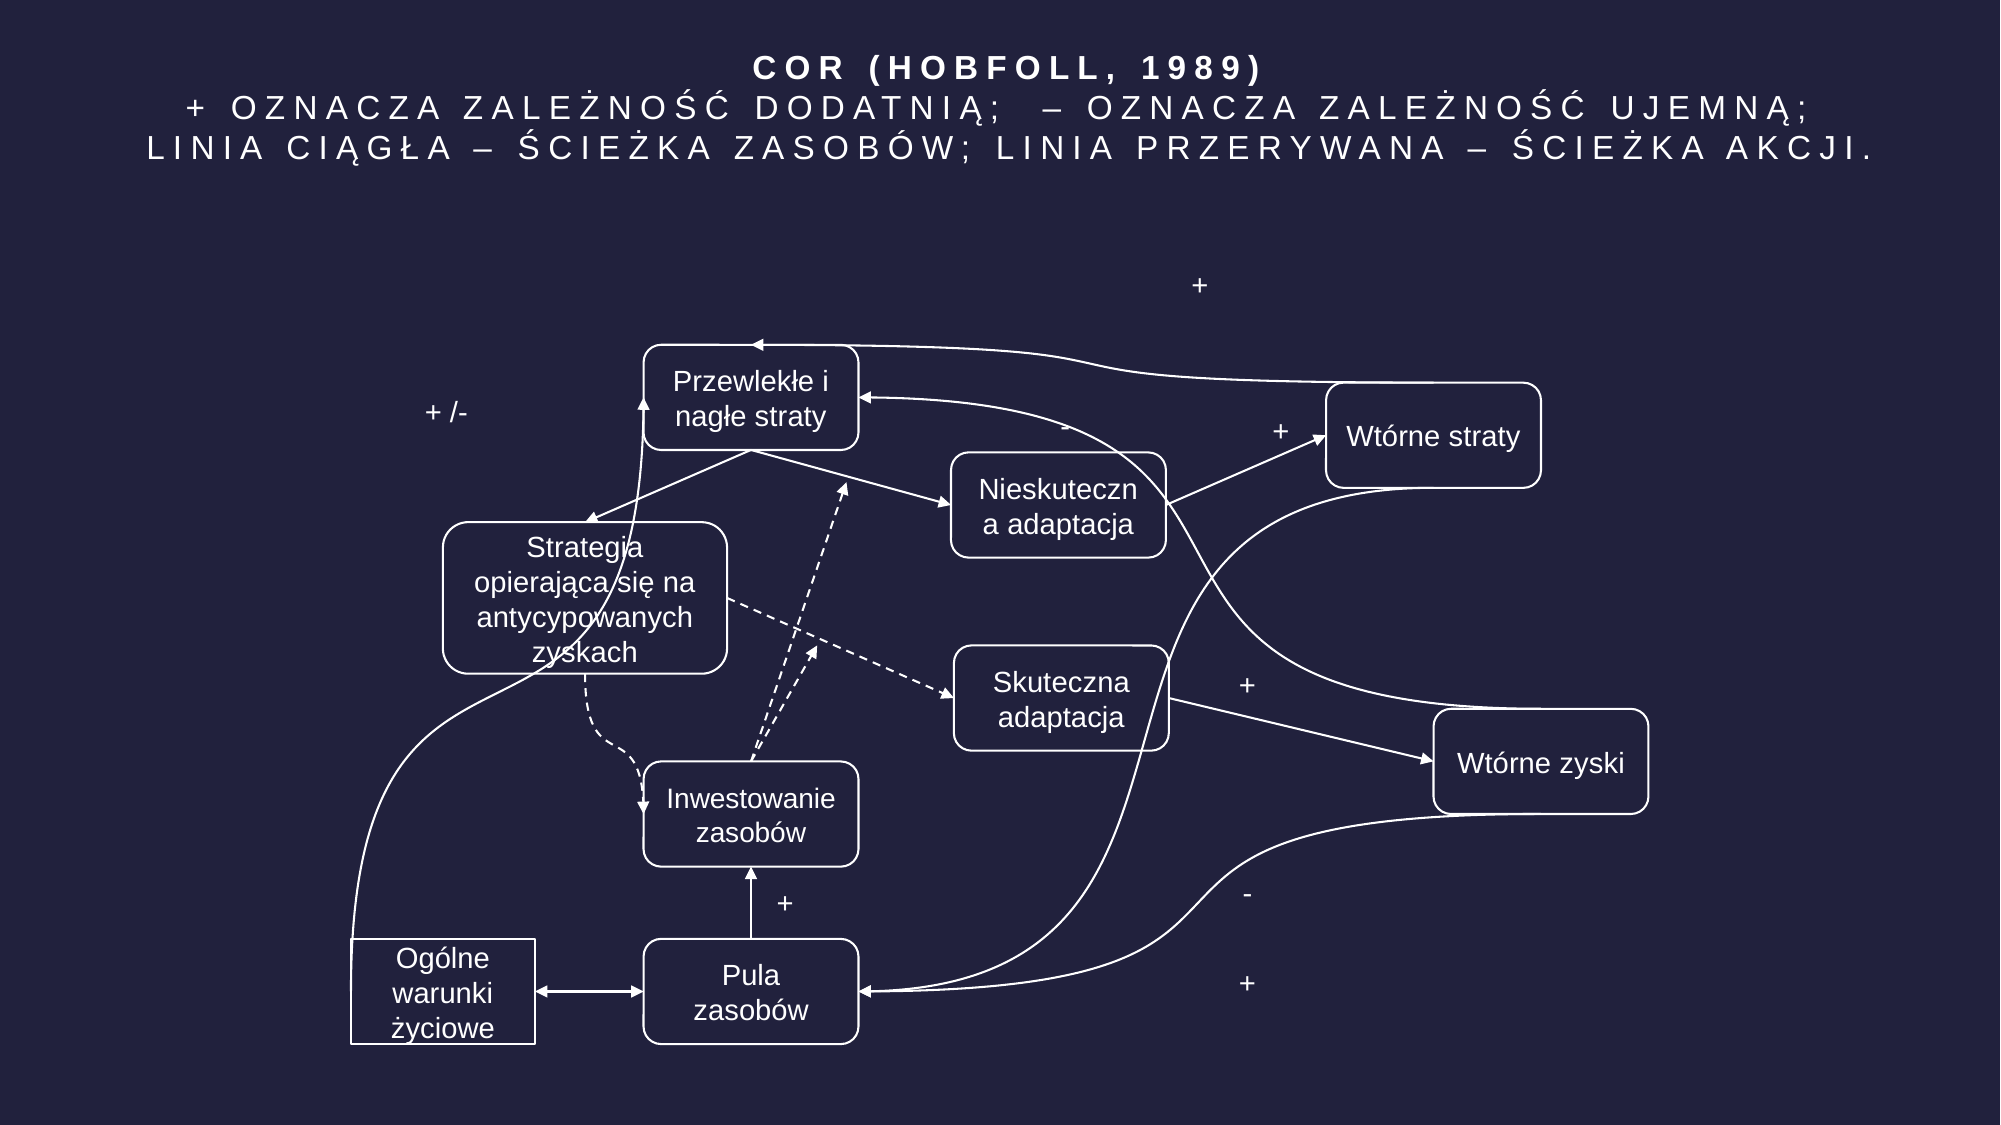

# COR (Hobfoll, 1989) + oznacza zależność dodatnią;  – oznacza zależność ujemną; linia ciągła – ścieżka zasobów; linia przerywana – ścieżka akcji.
+
Przewlekłe i nagłe straty
Wtórne straty
+ /-
-
+
Nieskuteczna adaptacja
Strategia opierająca się na antycypowanych zyskach
Skuteczna adaptacja
+
Inwestowanie zasobów
-
+
Ogólne warunki życiowe
Pula zasobów
+
Wtórne zyski